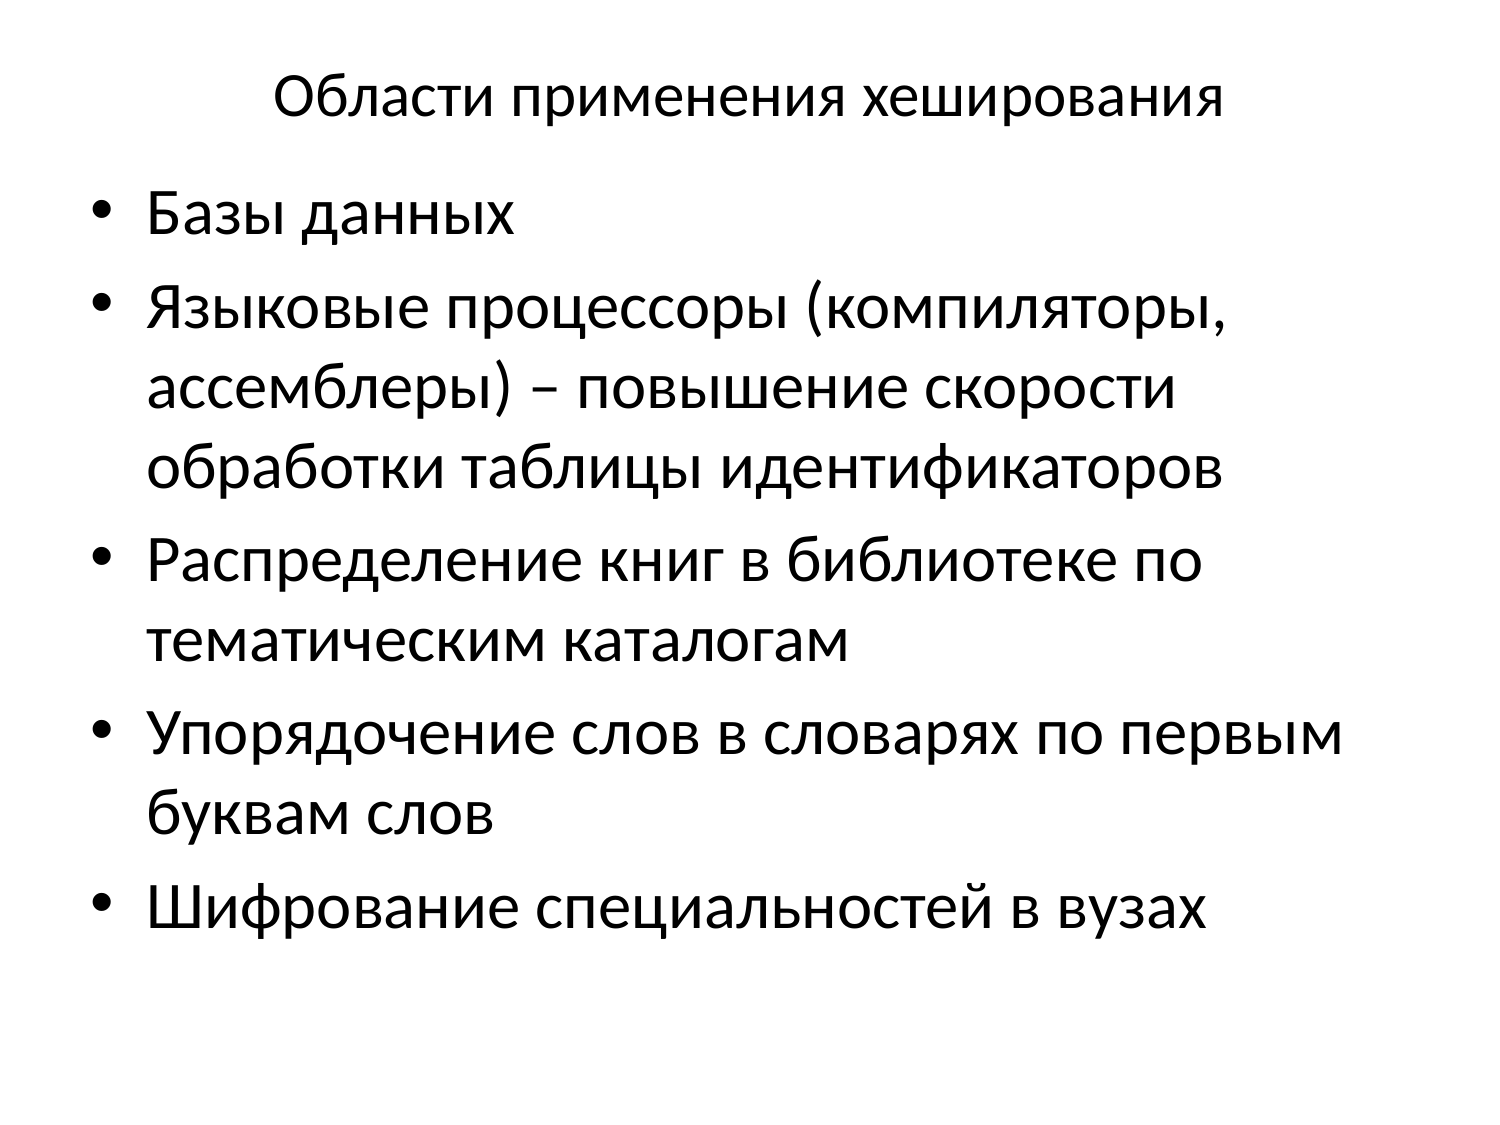

# Области применения хеширования
Базы данных
Языковые процессоры (компиляторы, ассемблеры) – повышение скорости обработки таблицы идентификаторов
Распределение книг в библиотеке по тематическим каталогам
Упорядочение слов в словарях по первым буквам слов
Шифрование специальностей в вузах